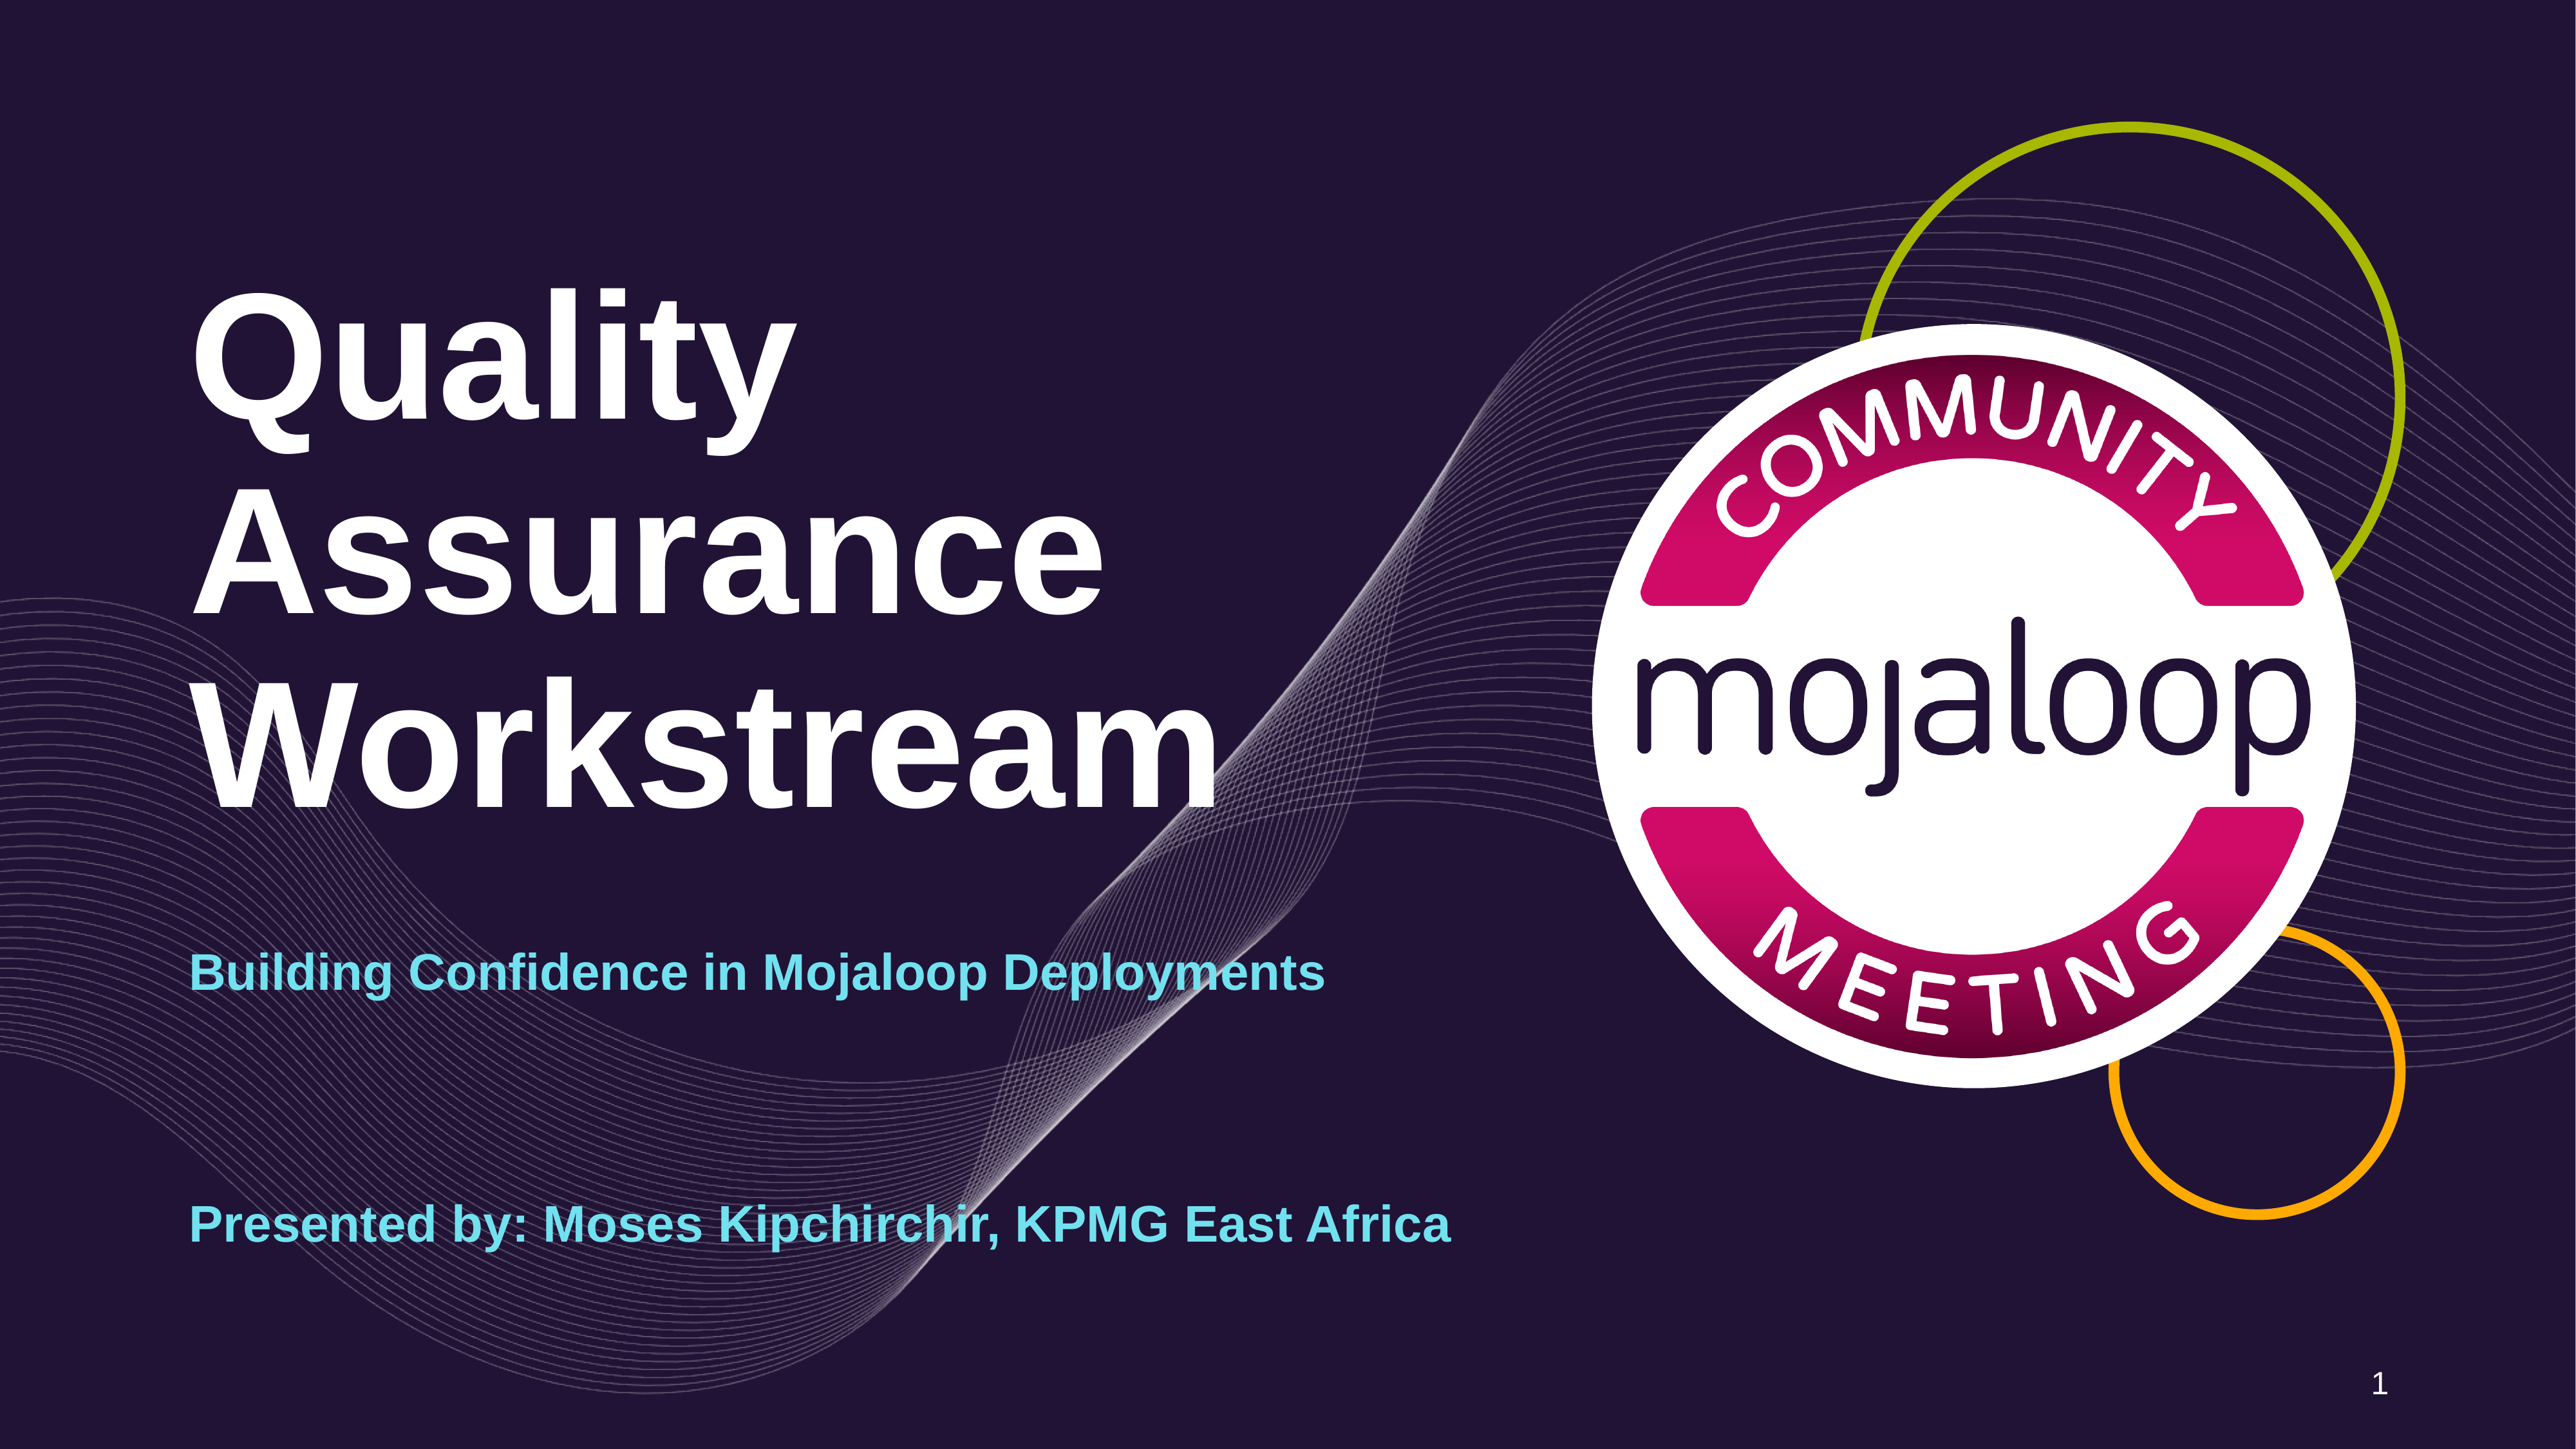

# Quality Assurance Workstream
Building Confidence in Mojaloop Deployments
Presented by: Moses Kipchirchir, KPMG East Africa
1